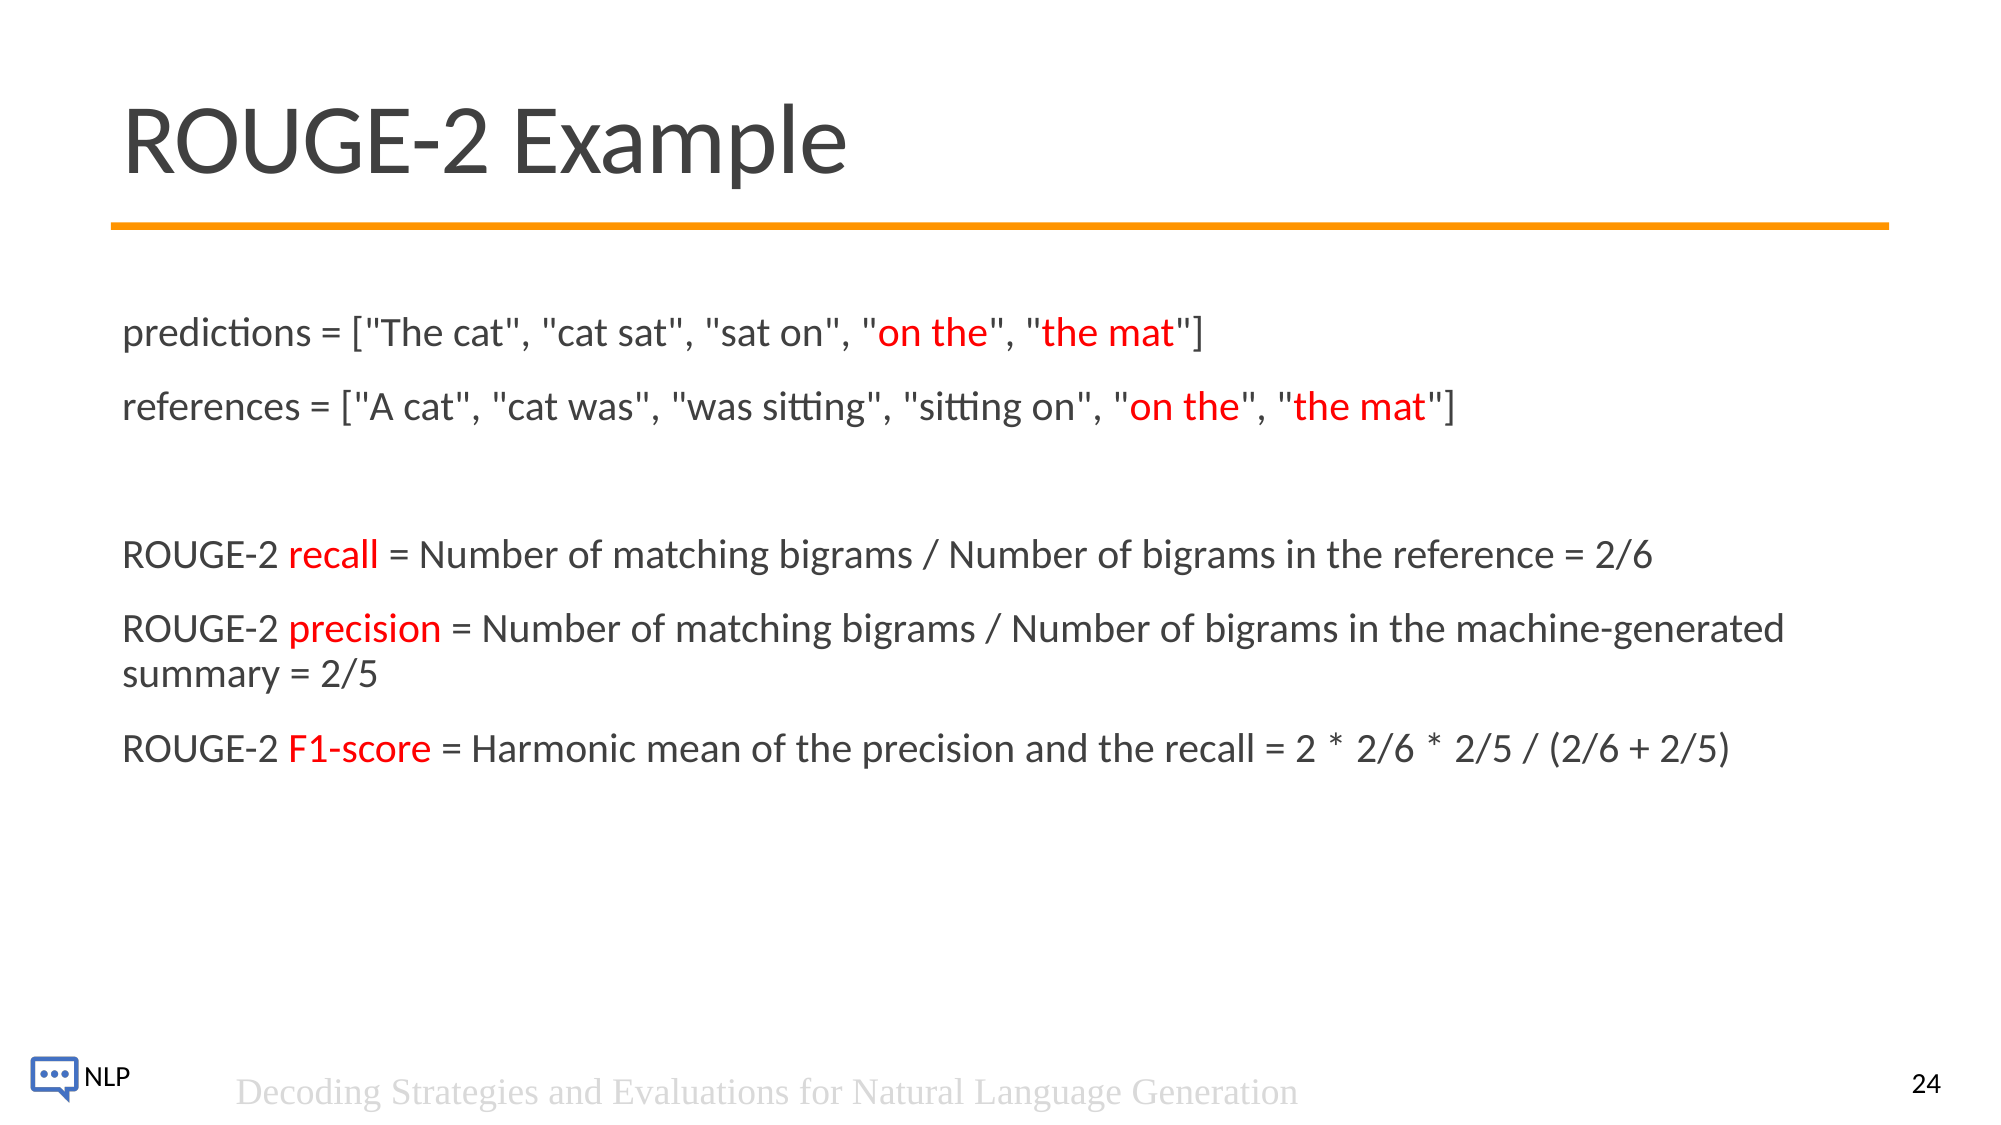

# ROUGE-2 Example
predictions = ["The cat", "cat sat", "sat on", "on the", "the mat"]
references = ["A cat", "cat was", "was sitting", "sitting on", "on the", "the mat"]

ROUGE-2 recall = Number of matching bigrams / Number of bigrams in the reference = 2/6
ROUGE-2 precision = Number of matching bigrams / Number of bigrams in the machine-generated summary = 2/5
ROUGE-2 F1-score = Harmonic mean of the precision and the recall = 2 * 2/6 * 2/5 / (2/6 + 2/5)

24
Decoding Strategies and Evaluations for Natural Language Generation